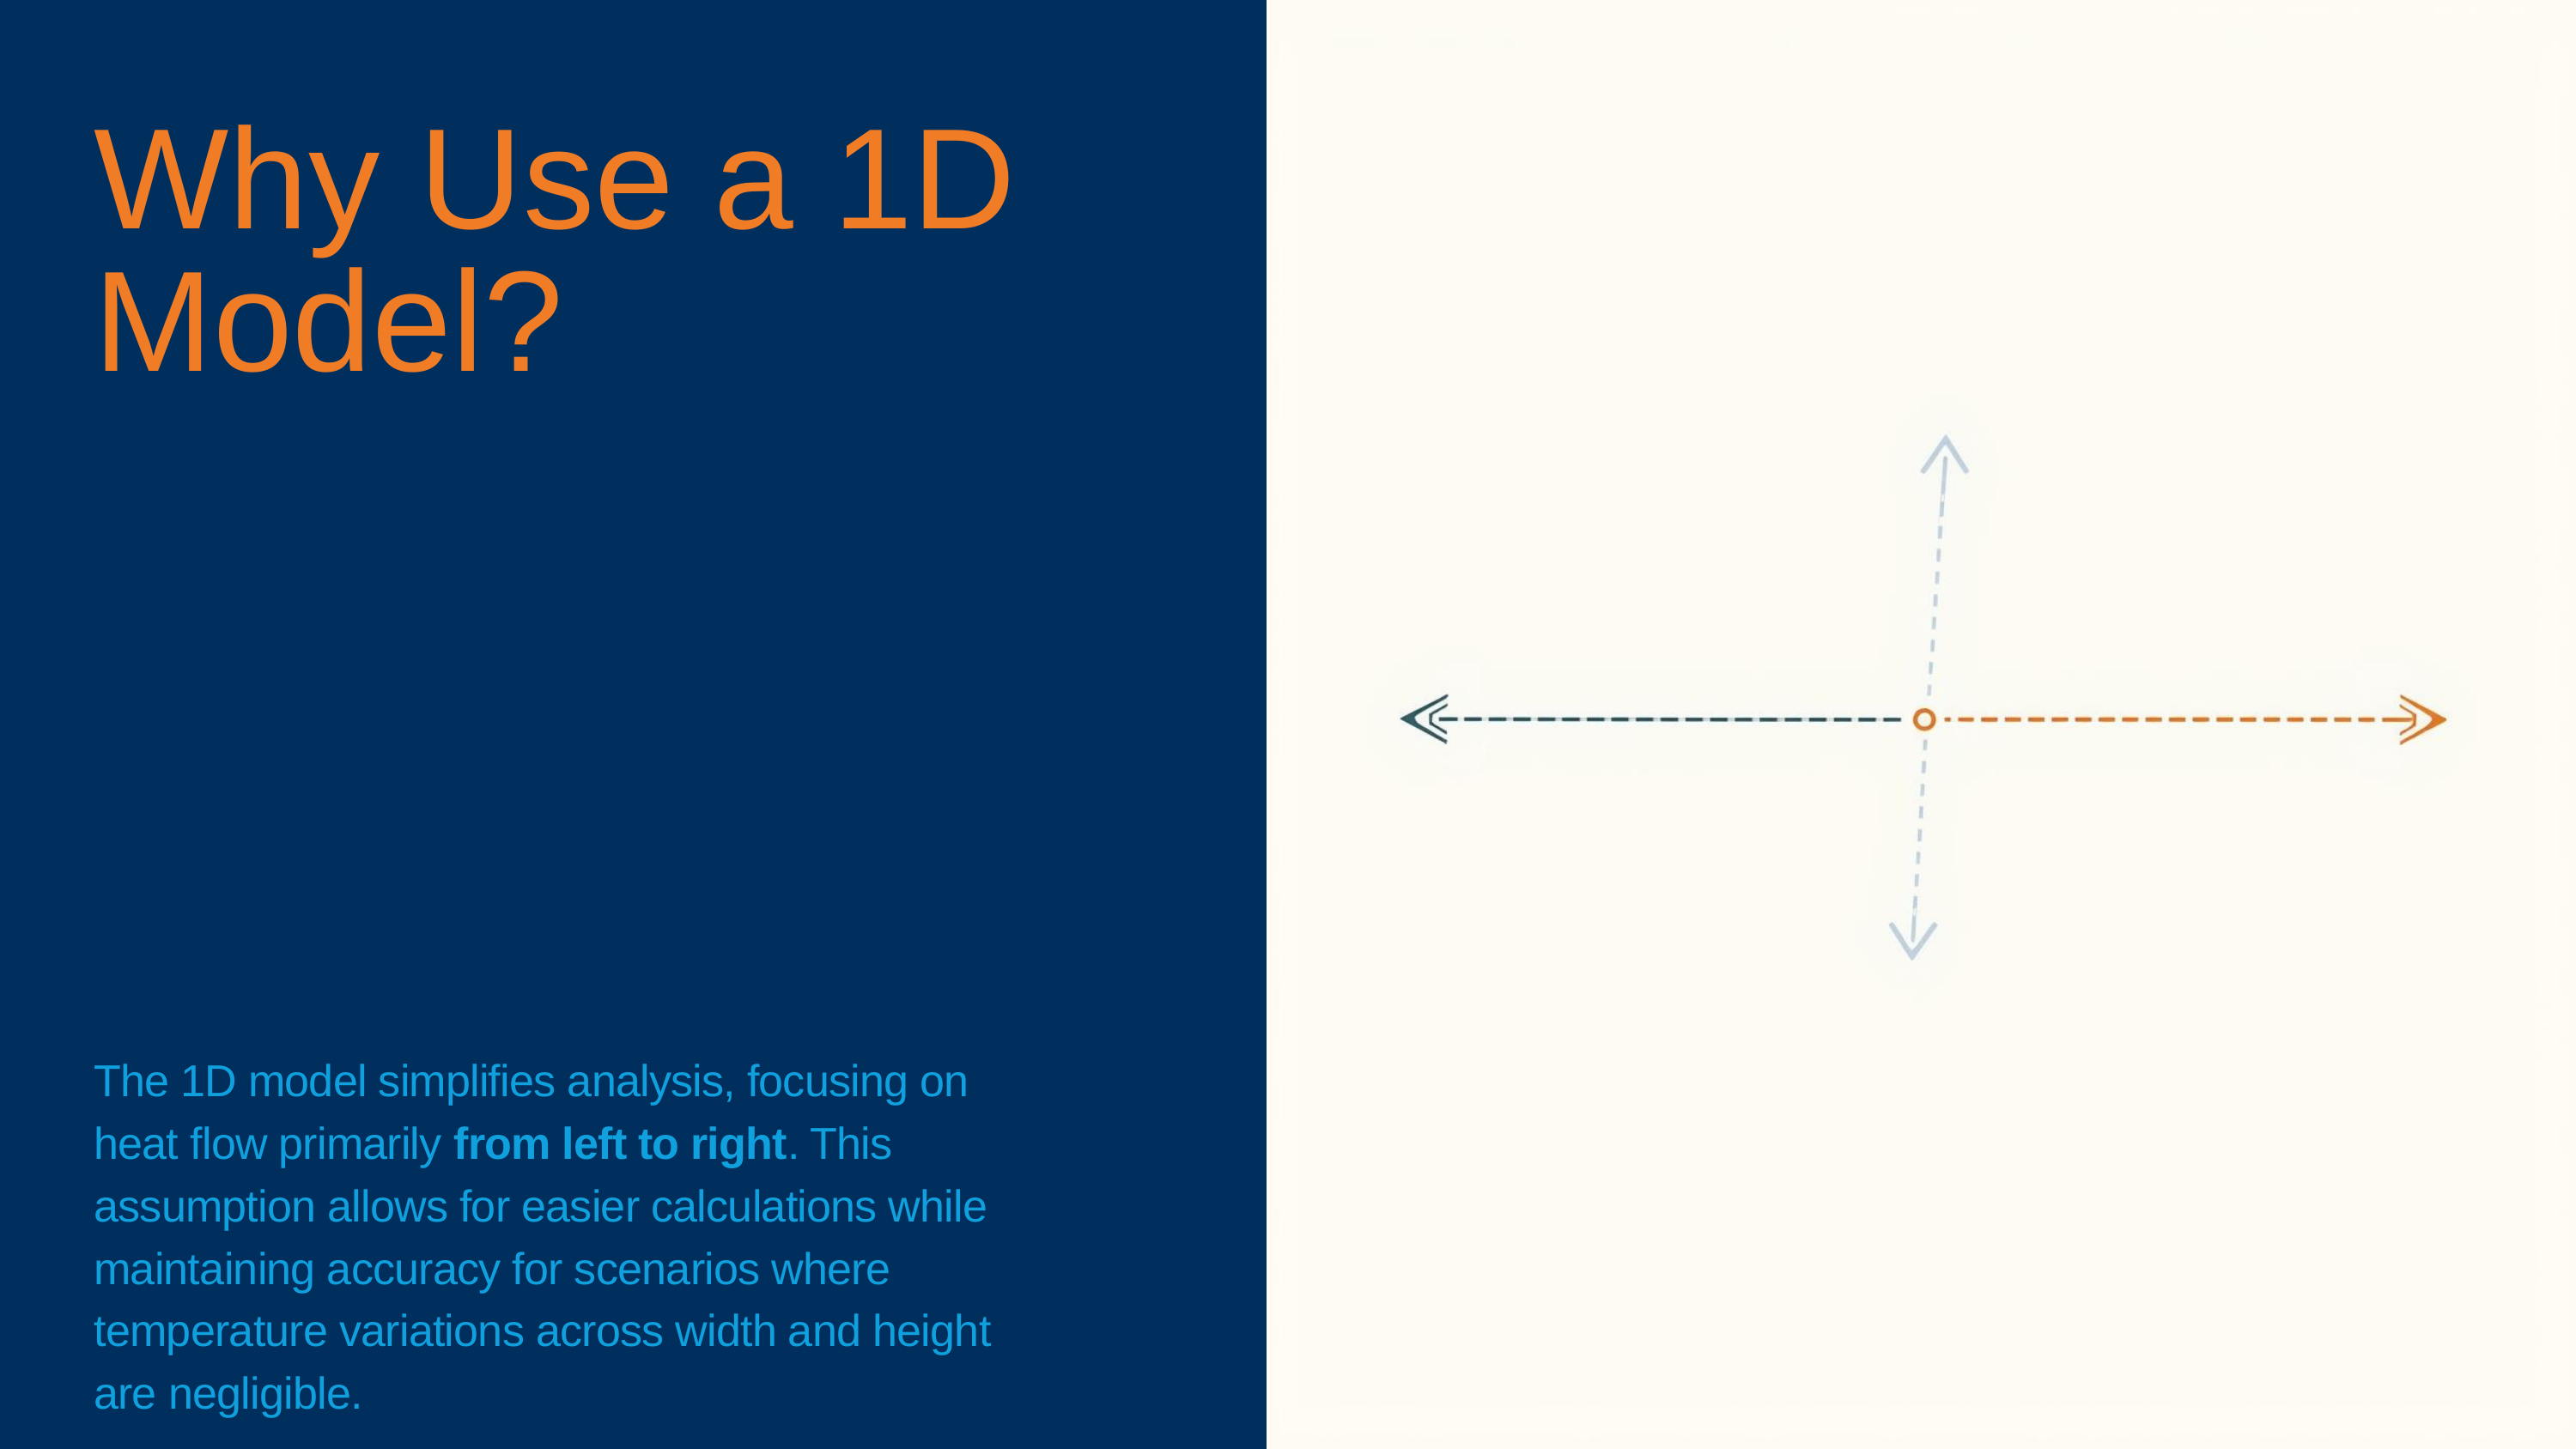

Why Use a 1D Model?
The 1D model simplifies analysis, focusing on heat flow primarily from left to right. This assumption allows for easier calculations while maintaining accuracy for scenarios where temperature variations across width and height are negligible.